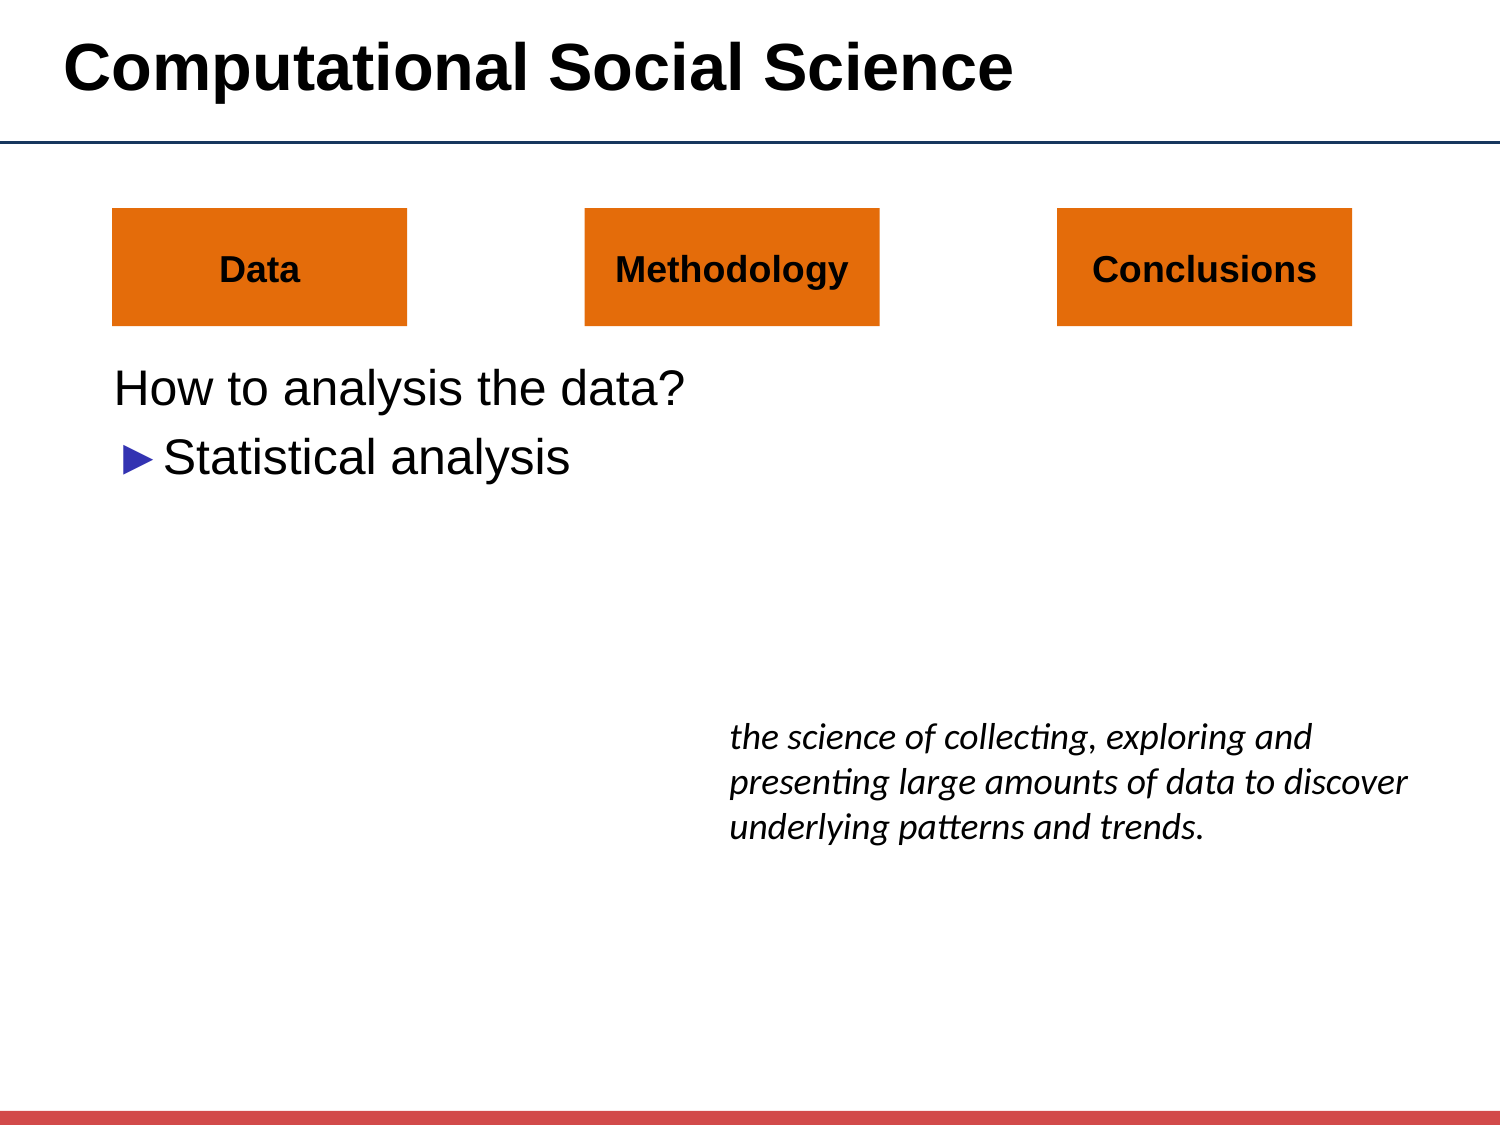

# Computational Social Science
Data
Methodology
Conclusions
How to analysis the data?
►Statistical analysis

the science of collecting, exploring and presenting large amounts of data to discover underlying patterns and trends.
12